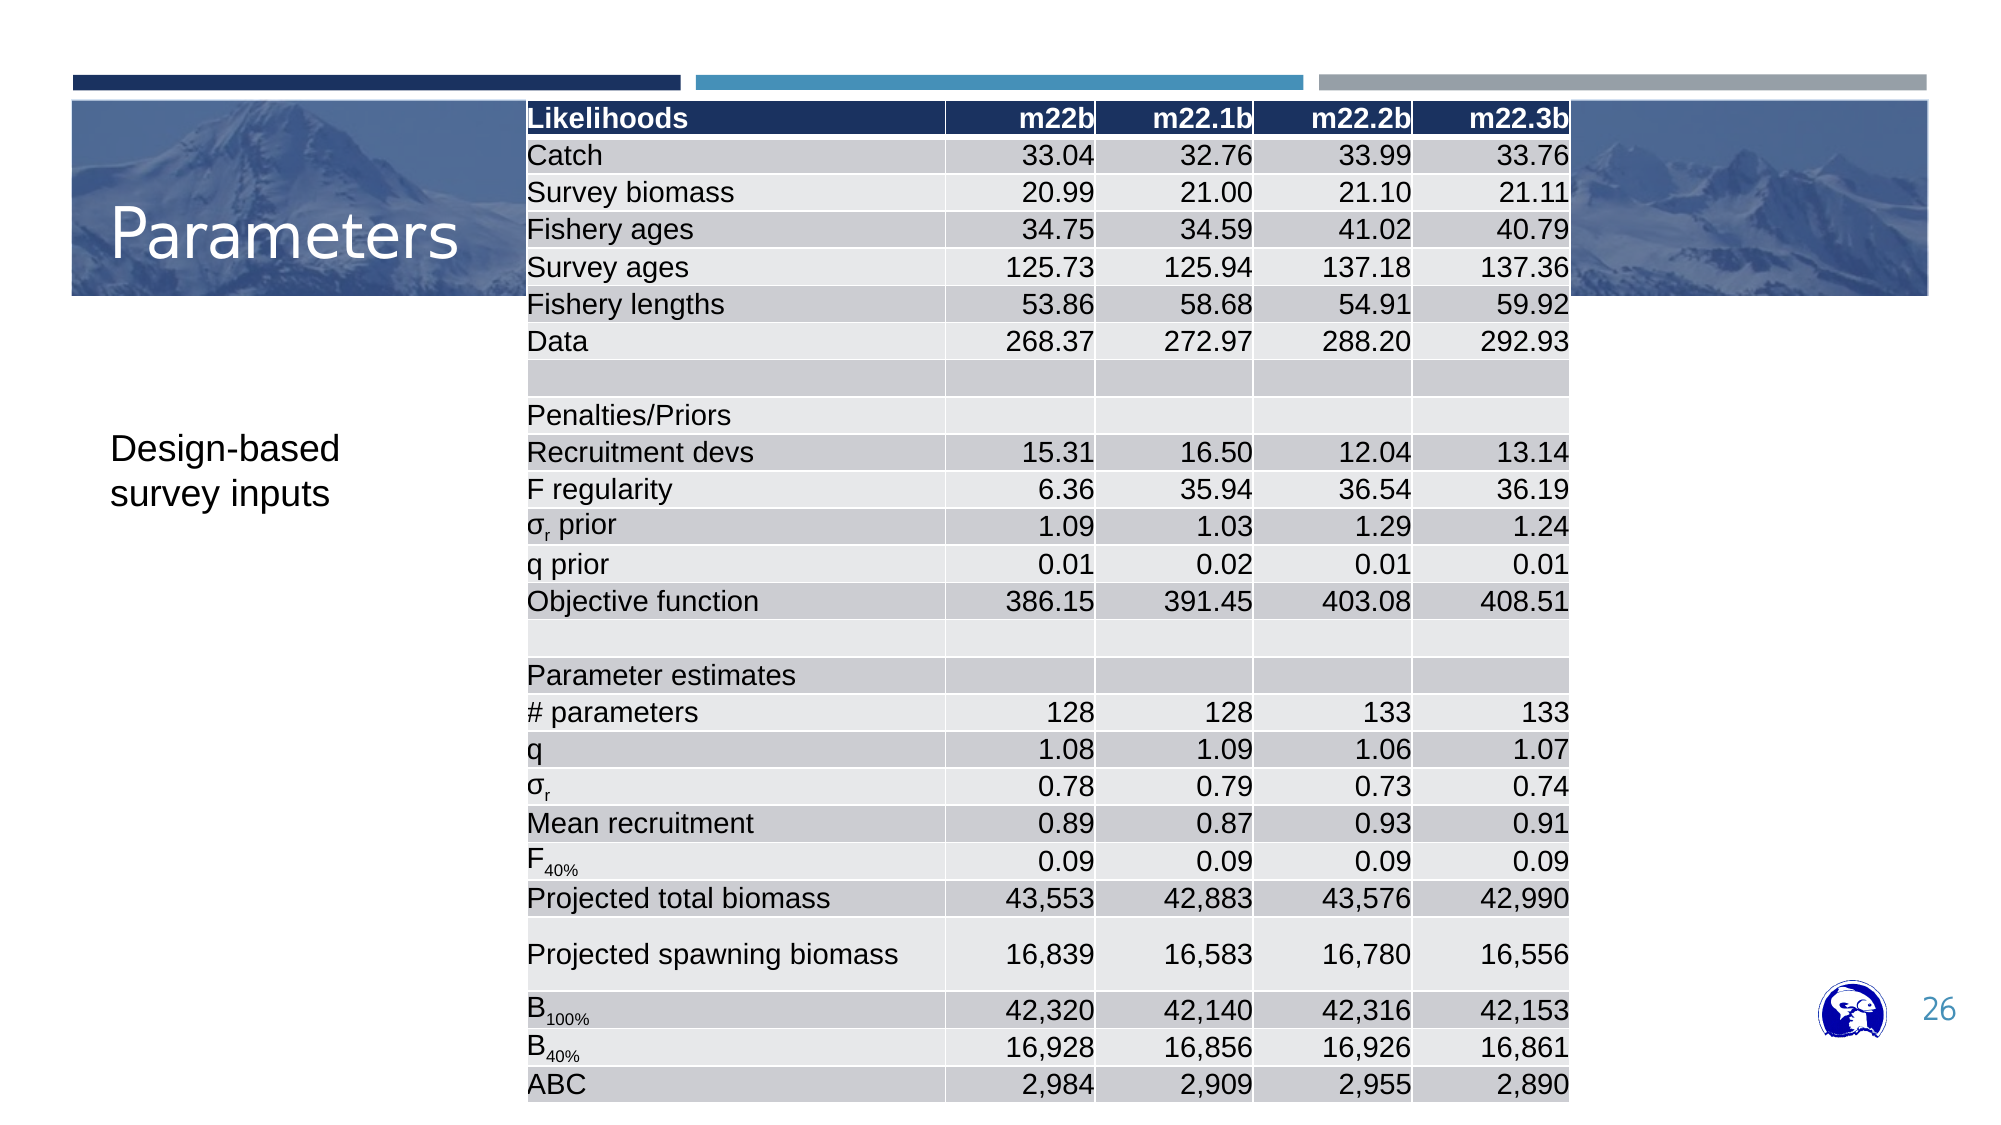

| Likelihoods | m22b | m22.1b | m22.2b | m22.3b |
| --- | --- | --- | --- | --- |
| Catch | 33.04 | 32.76 | 33.99 | 33.76 |
| Survey biomass | 20.99 | 21.00 | 21.10 | 21.11 |
| Fishery ages | 34.75 | 34.59 | 41.02 | 40.79 |
| Survey ages | 125.73 | 125.94 | 137.18 | 137.36 |
| Fishery lengths | 53.86 | 58.68 | 54.91 | 59.92 |
| Data | 268.37 | 272.97 | 288.20 | 292.93 |
|  |  |  |  |  |
| Penalties/Priors |  |  |  |  |
| Recruitment devs | 15.31 | 16.50 | 12.04 | 13.14 |
| F regularity | 6.36 | 35.94 | 36.54 | 36.19 |
| σr prior | 1.09 | 1.03 | 1.29 | 1.24 |
| q prior | 0.01 | 0.02 | 0.01 | 0.01 |
| Objective function | 386.15 | 391.45 | 403.08 | 408.51 |
|  |  |  |  |  |
| Parameter estimates |  |  |  |  |
| # parameters | 128 | 128 | 133 | 133 |
| q | 1.08 | 1.09 | 1.06 | 1.07 |
| σr | 0.78 | 0.79 | 0.73 | 0.74 |
| Mean recruitment | 0.89 | 0.87 | 0.93 | 0.91 |
| F40% | 0.09 | 0.09 | 0.09 | 0.09 |
| Projected total biomass | 43,553 | 42,883 | 43,576 | 42,990 |
| Projected spawning biomass | 16,839 | 16,583 | 16,780 | 16,556 |
| B100% | 42,320 | 42,140 | 42,316 | 42,153 |
| B40% | 16,928 | 16,856 | 16,926 | 16,861 |
| ABC | 2,984 | 2,909 | 2,955 | 2,890 |
# Parameters
Design-based survey inputs
26